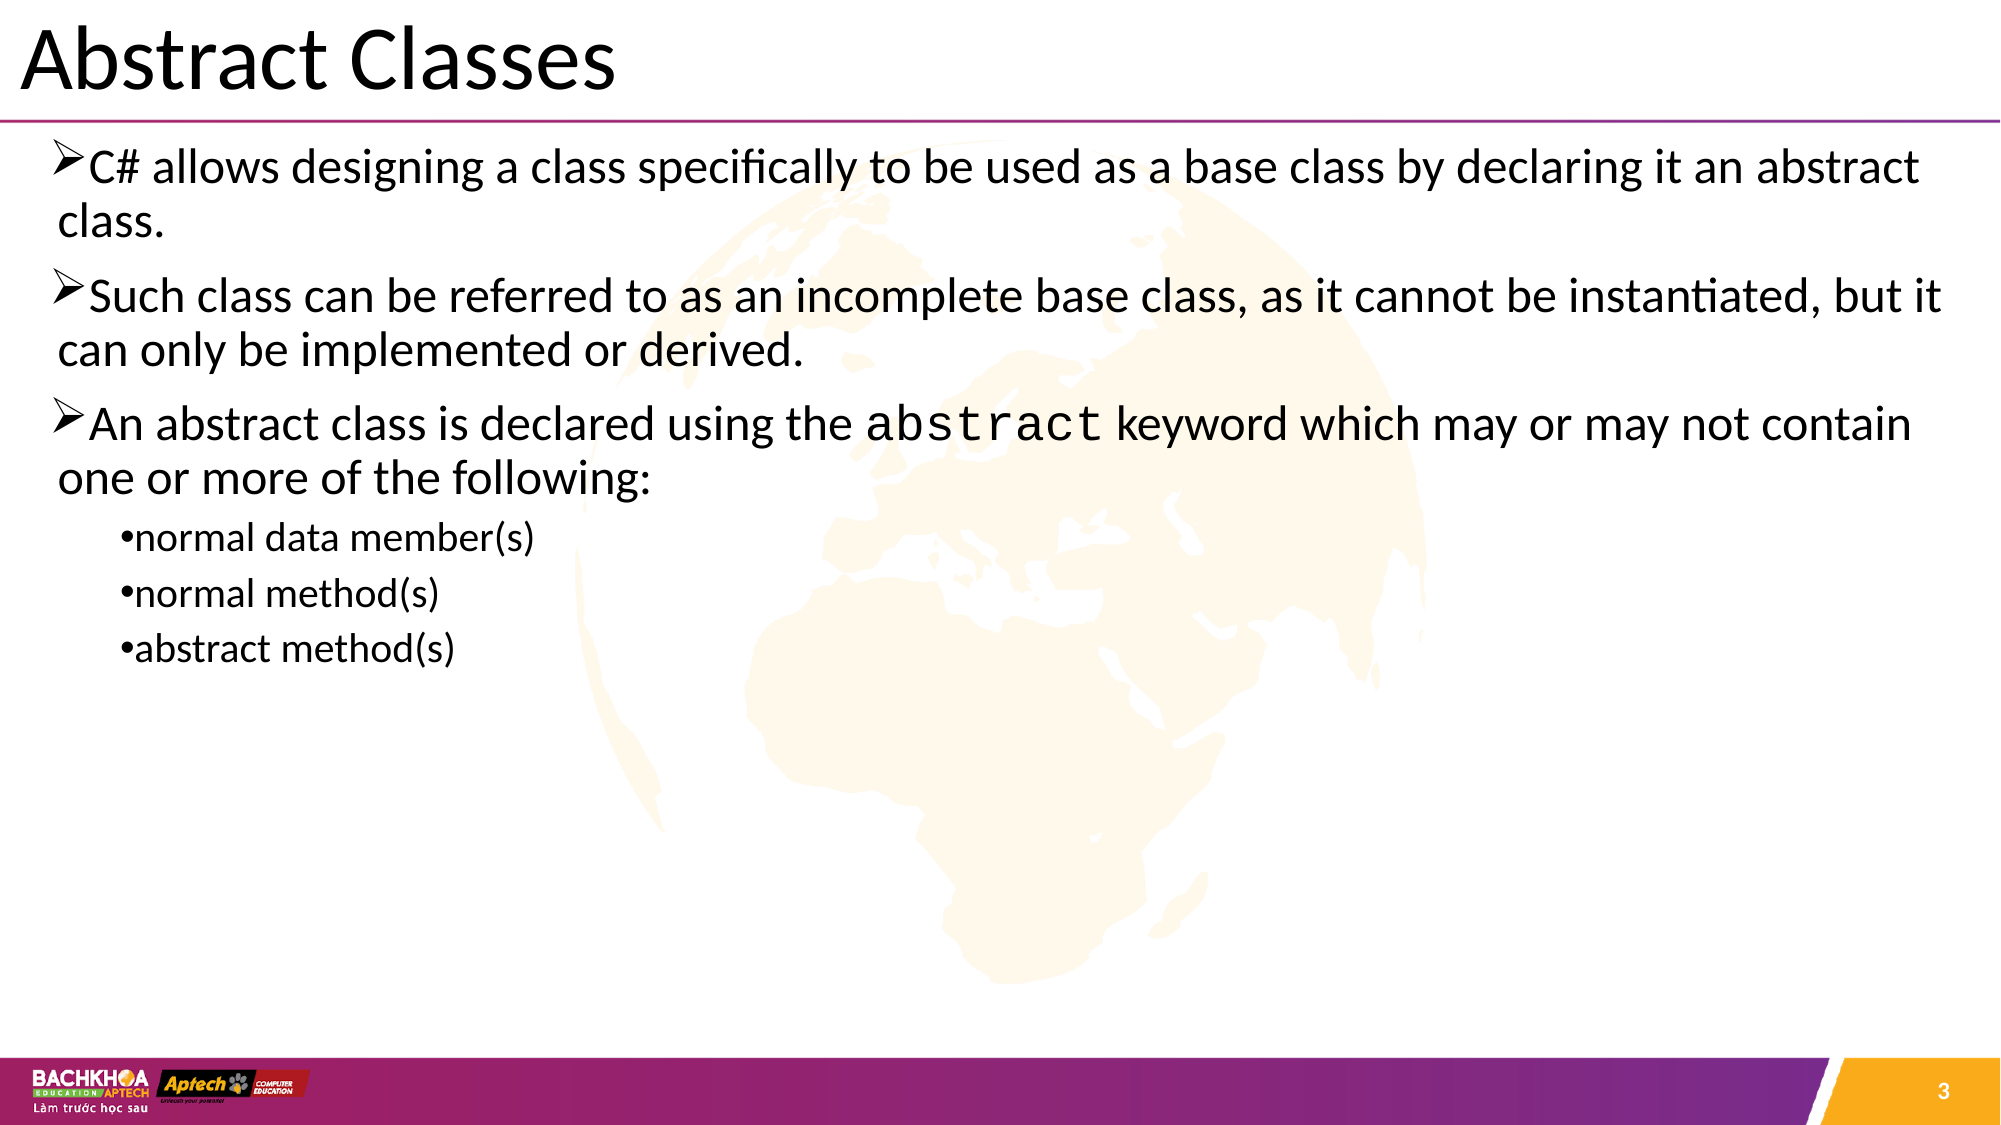

# Abstract Classes
C# allows designing a class specifically to be used as a base class by declaring it an abstract class.
Such class can be referred to as an incomplete base class, as it cannot be instantiated, but it can only be implemented or derived.
An abstract class is declared using the abstract keyword which may or may not contain one or more of the following:
normal data member(s)
normal method(s)
abstract method(s)

3